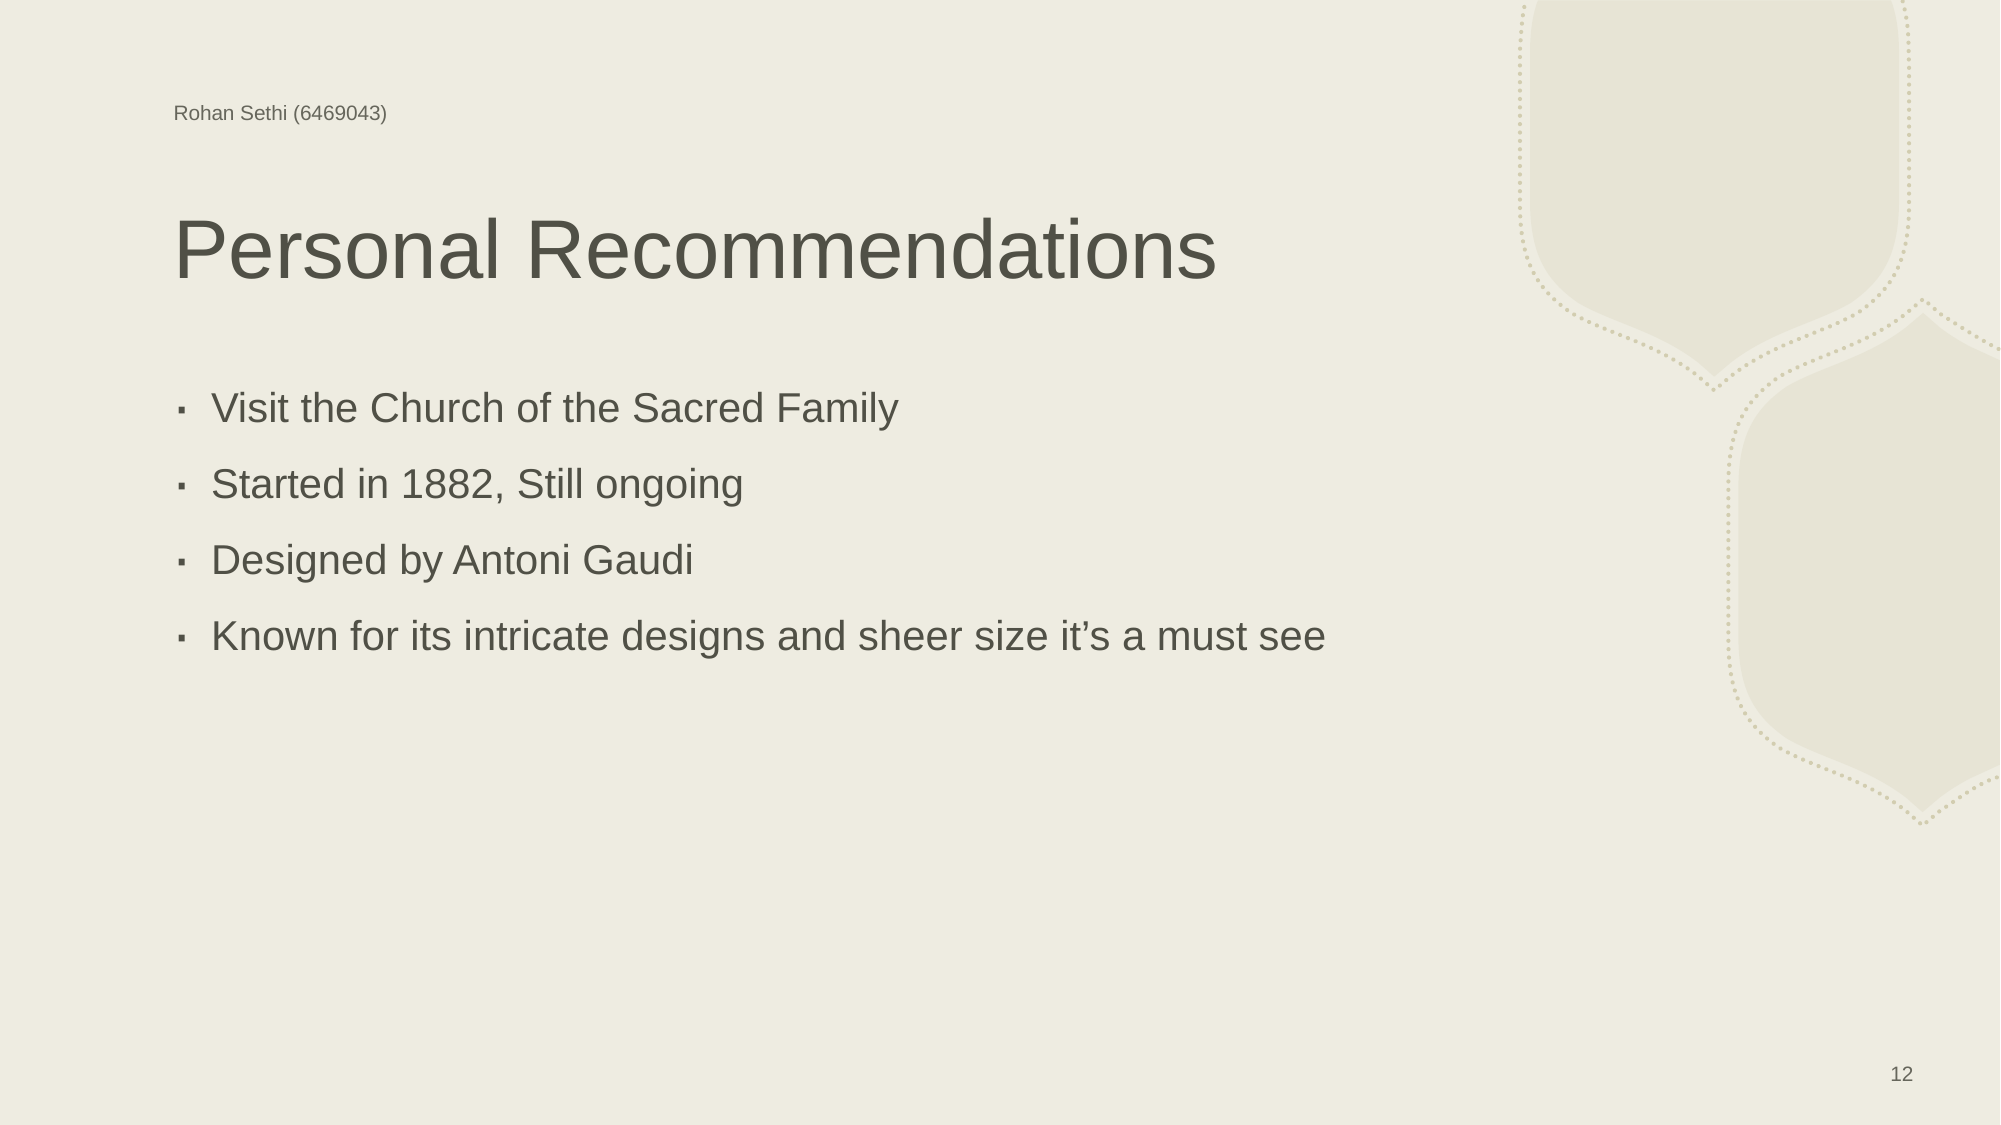

Rohan Sethi (6469043)
# Personal Recommendations
Visit the Church of the Sacred Family
Started in 1882, Still ongoing
Designed by Antoni Gaudi
Known for its intricate designs and sheer size it’s a must see
12